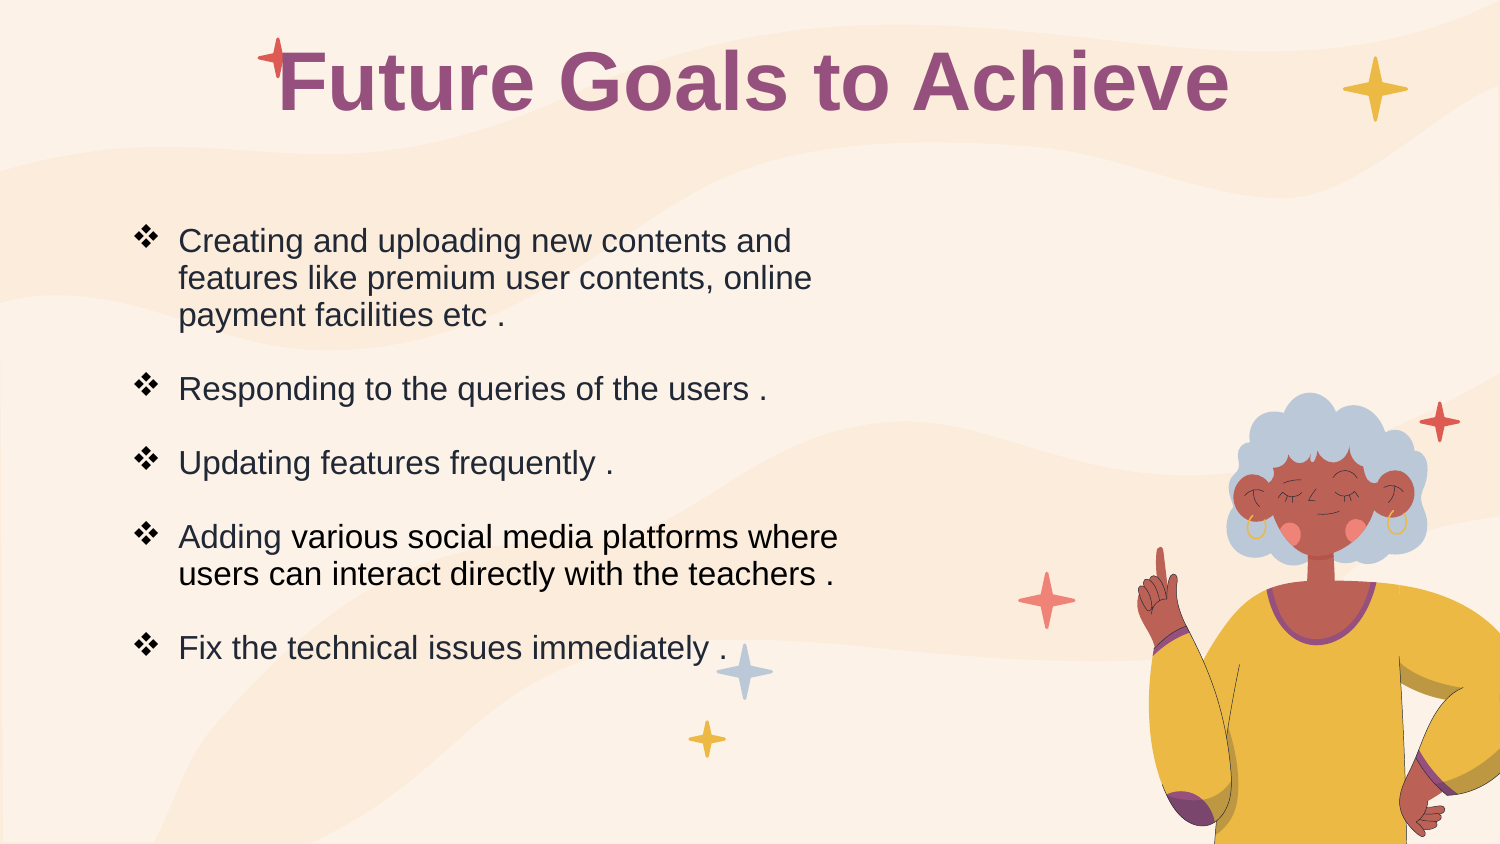

| Future Goals to Achieve |
| --- |
| Creating and uploading new contents and features like premium user contents, online payment facilities etc . Responding to the queries of the users . Updating features frequently . Adding various social media platforms where users can interact directly with the teachers . Fix the technical issues immediately . |
| --- |